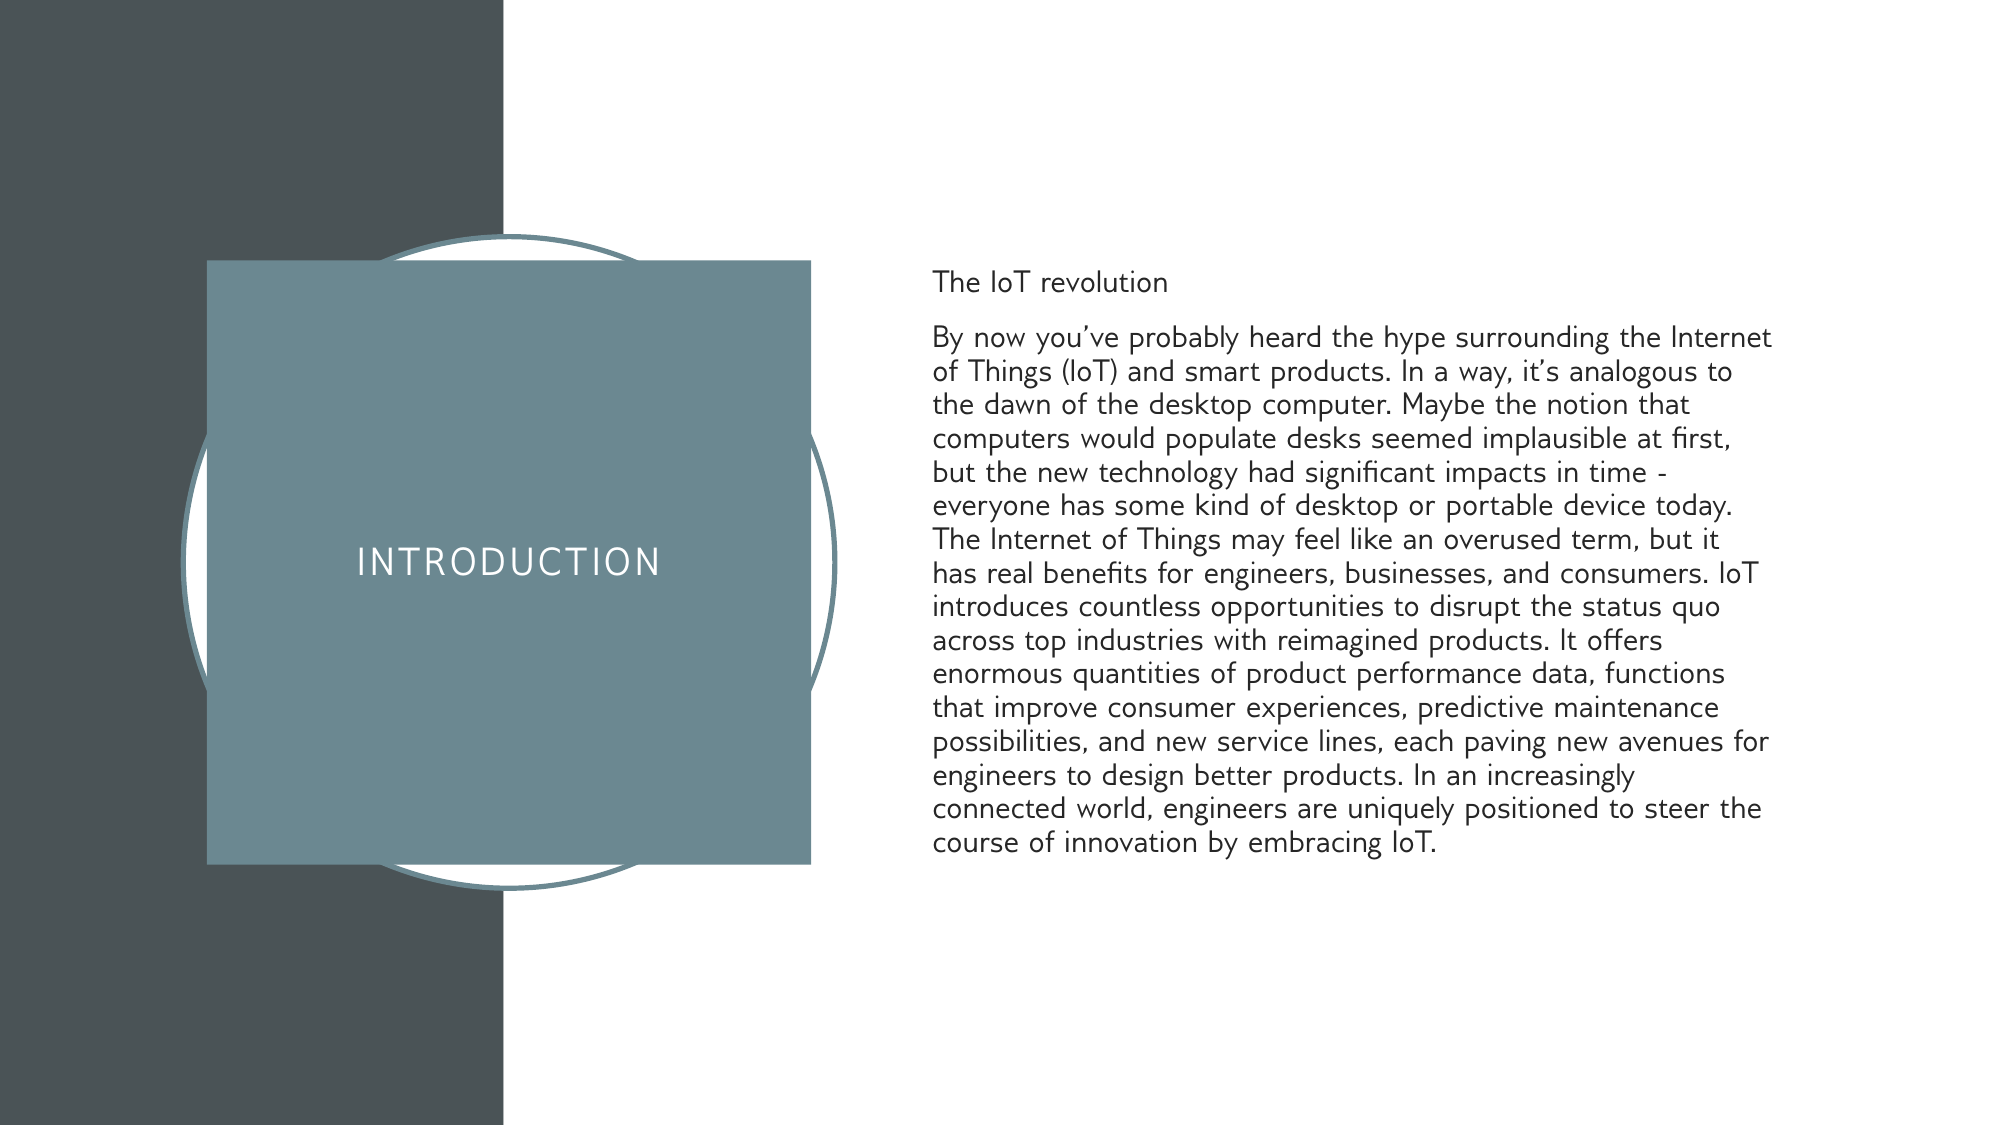

The IoT revolution
By now you’ve probably heard the hype surrounding the Internet of Things (IoT) and smart products. In a way, it’s analogous to the dawn of the desktop computer. Maybe the notion that computers would populate desks seemed implausible at first, but the new technology had significant impacts in time - everyone has some kind of desktop or portable device today. The Internet of Things may feel like an overused term, but it has real benefits for engineers, businesses, and consumers. IoT introduces countless opportunities to disrupt the status quo across top industries with reimagined products. It offers enormous quantities of product performance data, functions that improve consumer experiences, predictive maintenance possibilities, and new service lines, each paving new avenues for engineers to design better products. In an increasingly connected world, engineers are uniquely positioned to steer the course of innovation by embracing IoT.

# INTRODUCTION